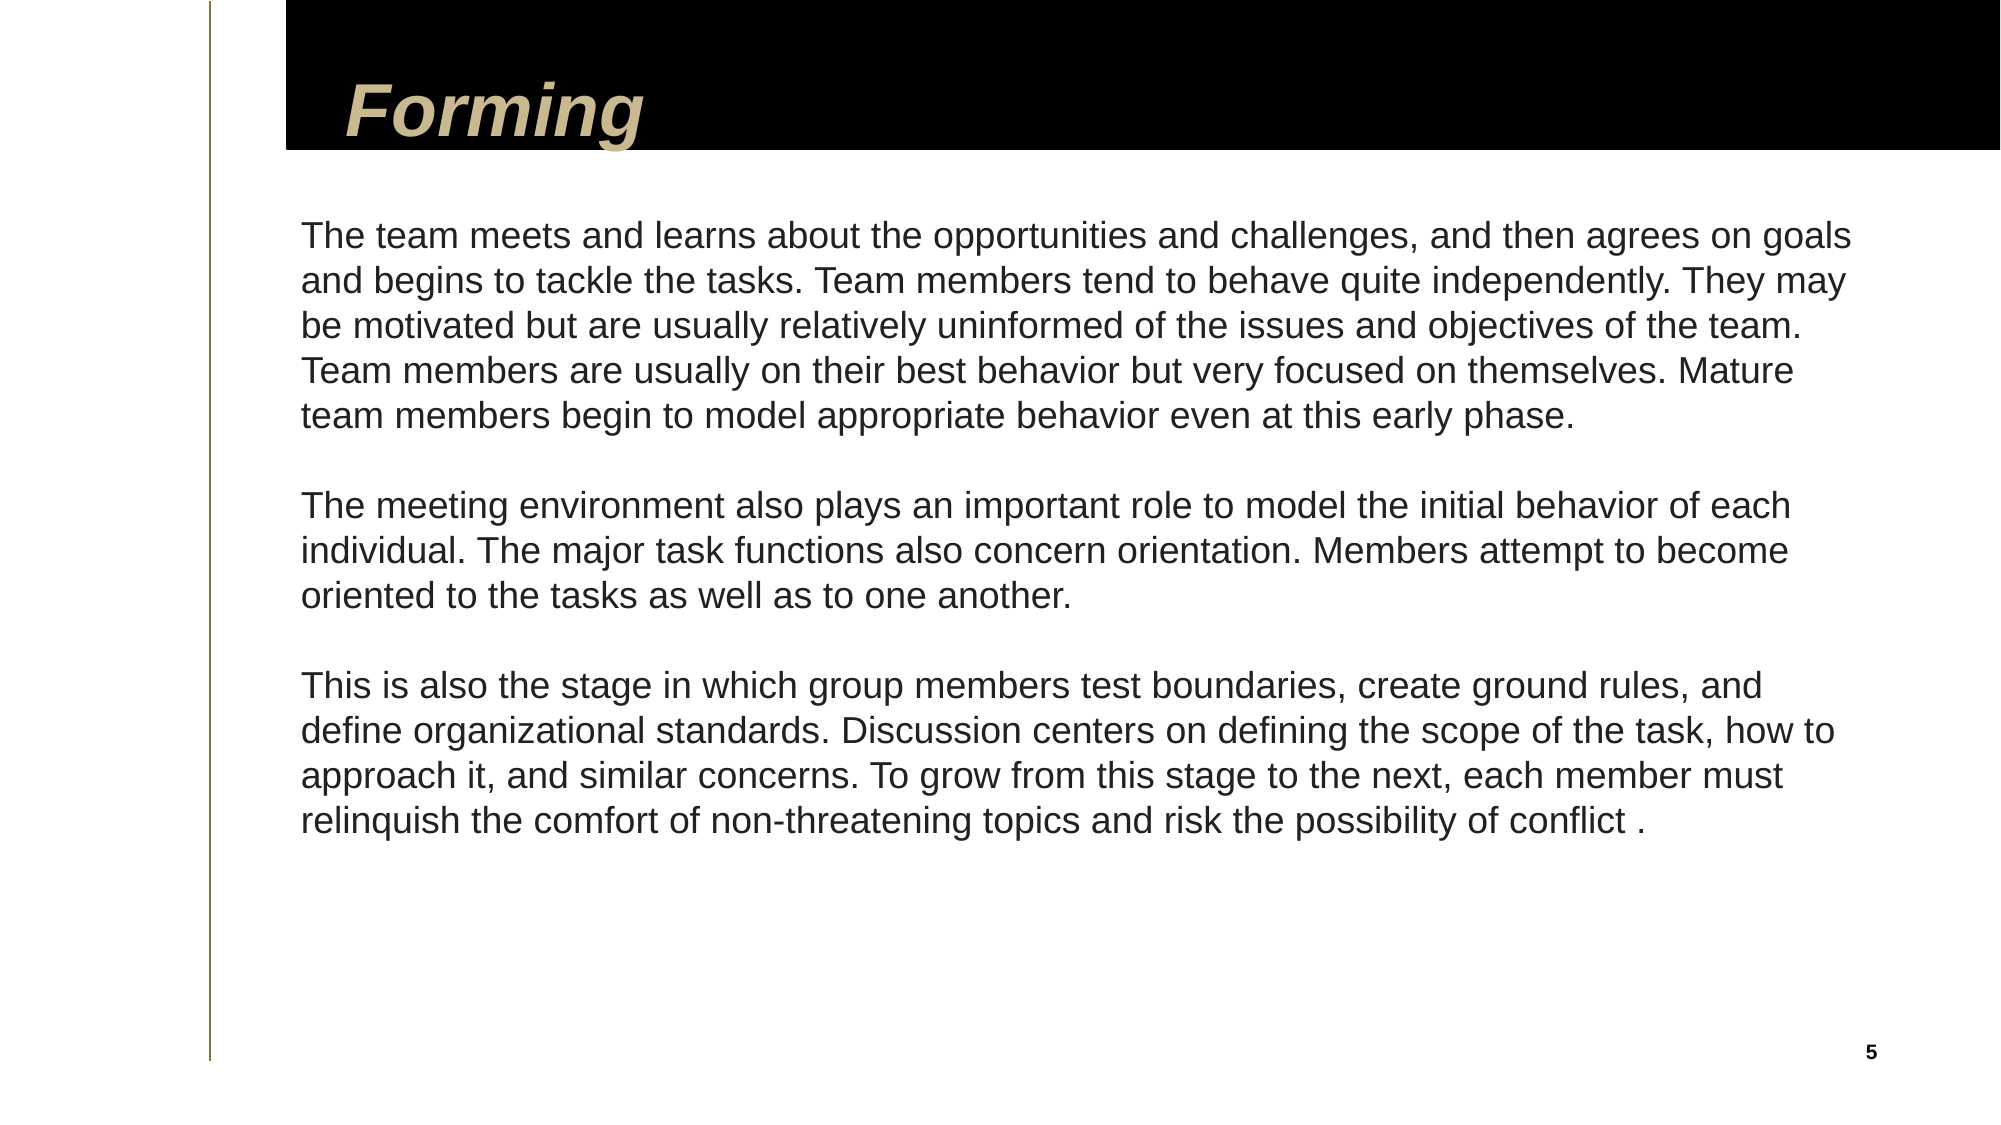

# Forming
The team meets and learns about the opportunities and challenges, and then agrees on goals and begins to tackle the tasks. Team members tend to behave quite independently. They may be motivated but are usually relatively uninformed of the issues and objectives of the team. Team members are usually on their best behavior but very focused on themselves. Mature team members begin to model appropriate behavior even at this early phase.

The meeting environment also plays an important role to model the initial behavior of each individual. The major task functions also concern orientation. Members attempt to become oriented to the tasks as well as to one another.

This is also the stage in which group members test boundaries, create ground rules, and define organizational standards. Discussion centers on defining the scope of the task, how to approach it, and similar concerns. To grow from this stage to the next, each member must relinquish the comfort of non-threatening topics and risk the possibility of conflict .
5